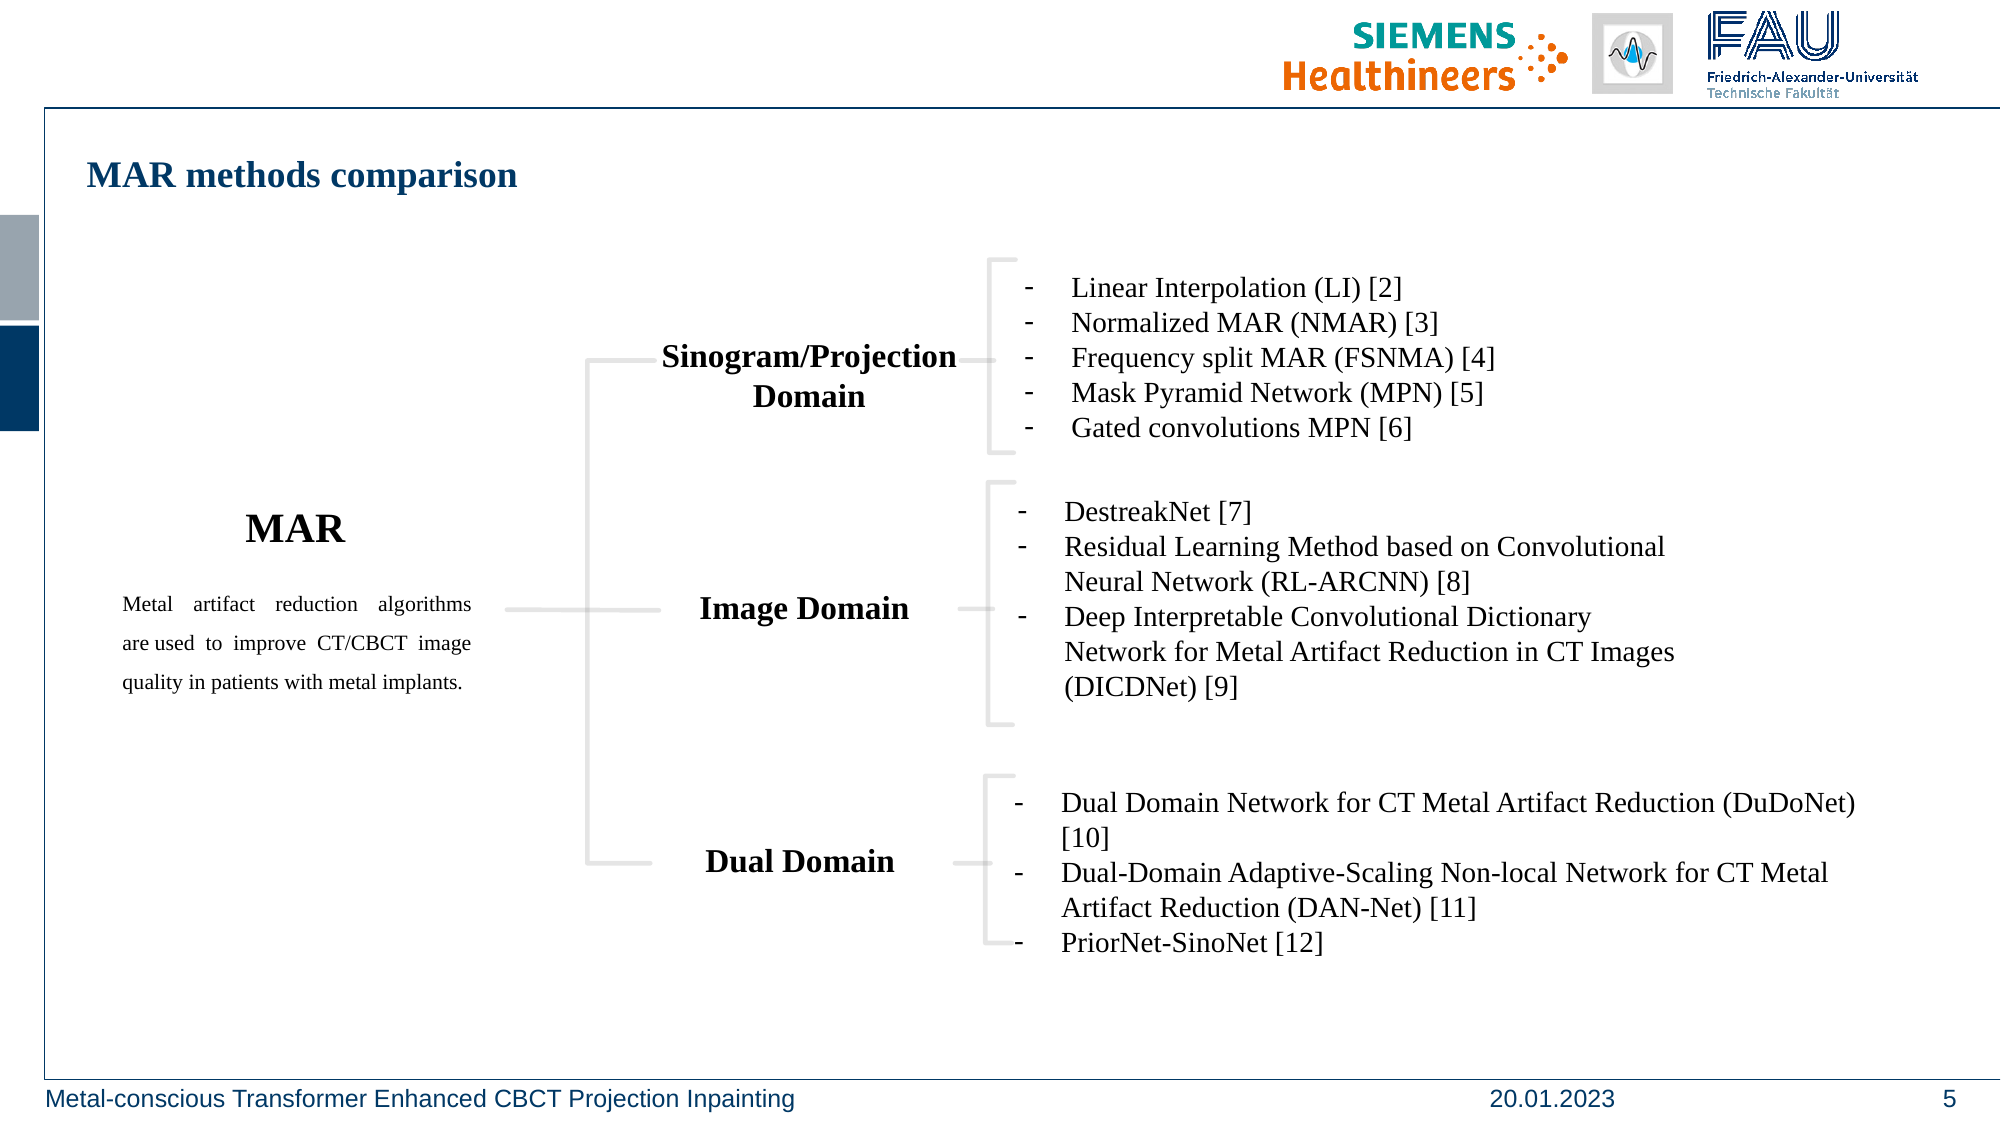

MAR methods comparison

Linear Interpolation (LI) [2]
Normalized MAR (NMAR) [3]
Frequency split MAR (FSNMA) [4]
Mask Pyramid Network (MPN) [5]
Gated convolutions MPN [6]
Sinogram/Projection Domain

DestreakNet [7]
Residual Learning Method based on Convolutional Neural Network (RL-ARCNN) [8]
Deep Interpretable Convolutional Dictionary Network for Metal Artifact Reduction in CT Images (DICDNet) [9]
MAR
Metal artifact reduction algorithms are used to improve CT/CBCT image quality in patients with metal implants.
Image Domain

Dual Domain Network for CT Metal Artifact Reduction (DuDoNet) [10]
Dual-Domain Adaptive-Scaling Non-local Network for CT Metal Artifact Reduction (DAN-Net) [11]
PriorNet-SinoNet [12]
Dual Domain
20.01.2023
5
Metal-conscious Transformer Enhanced CBCT Projection Inpainting